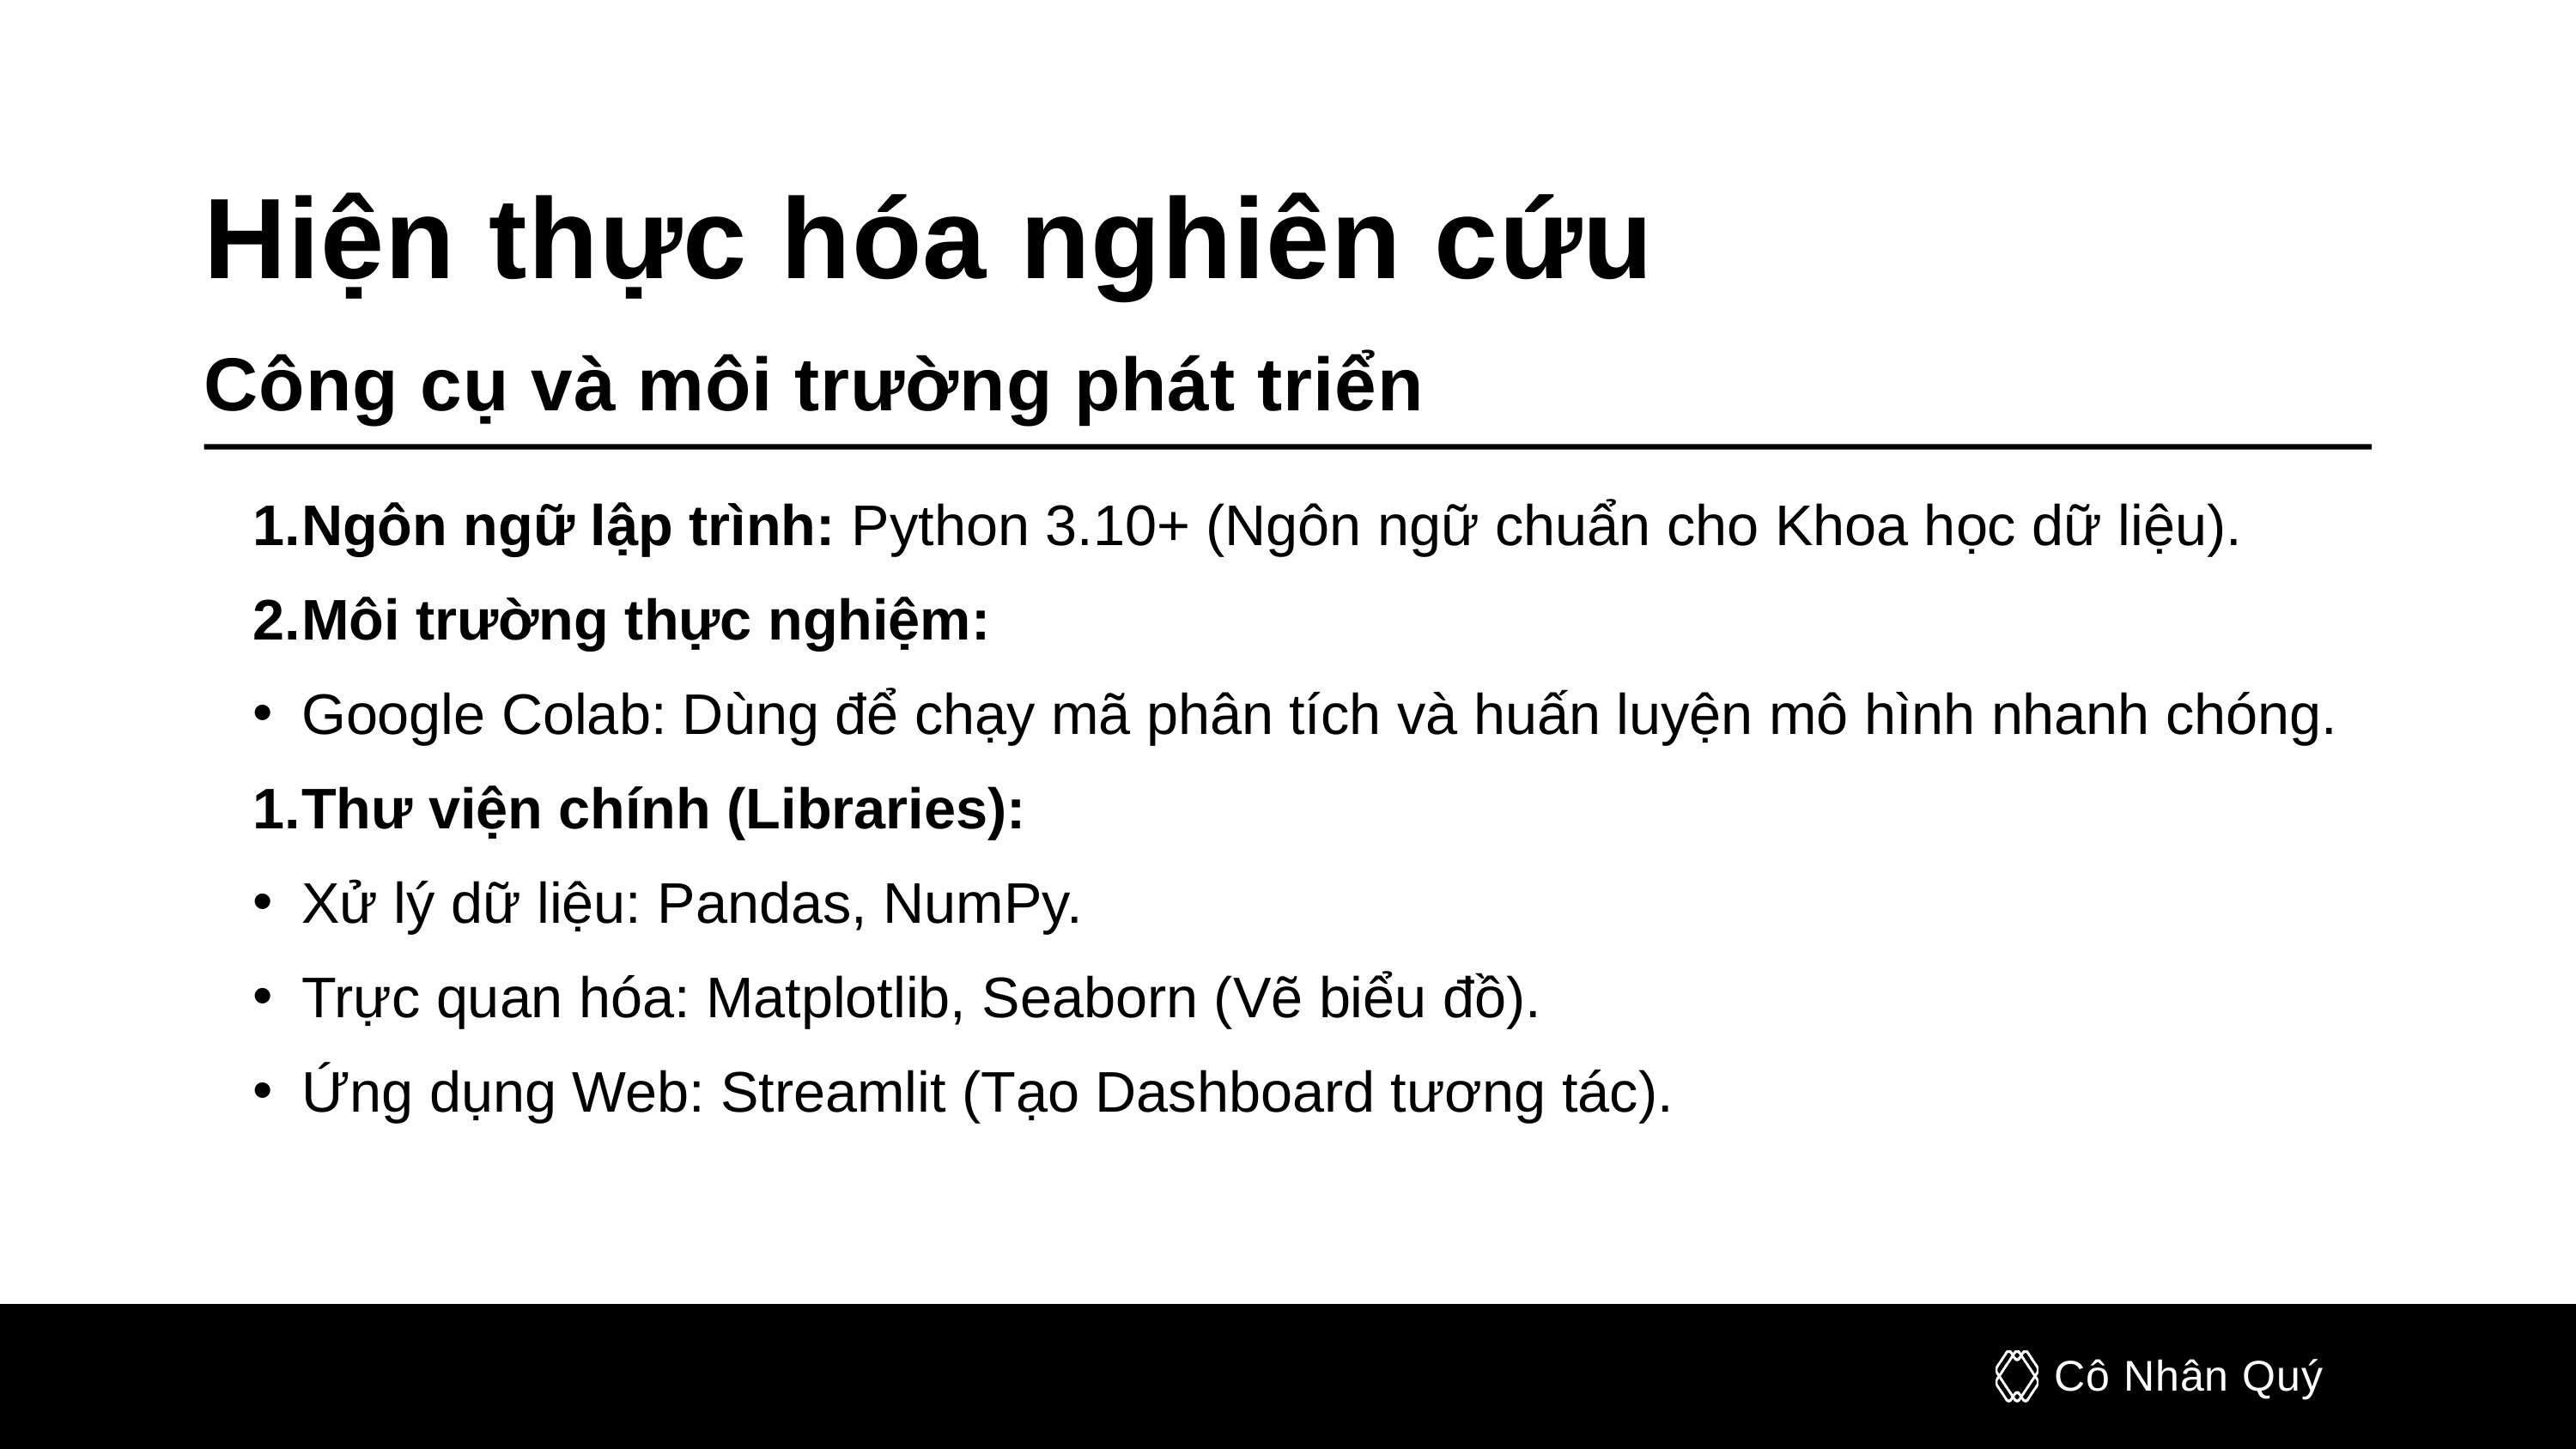

Hiện thực hóa nghiên cứu
Công cụ và môi trường phát triển

Ngôn ngữ lập trình: Python 3.10+ (Ngôn ngữ chuẩn cho Khoa học dữ liệu).
Môi trường thực nghiệm:
Google Colab: Dùng để chạy mã phân tích và huấn luyện mô hình nhanh chóng.
Thư viện chính (Libraries):
Xử lý dữ liệu: Pandas, NumPy.
Trực quan hóa: Matplotlib, Seaborn (Vẽ biểu đồ).
Ứng dụng Web: Streamlit (Tạo Dashboard tương tác).

Cô Nhân Quý